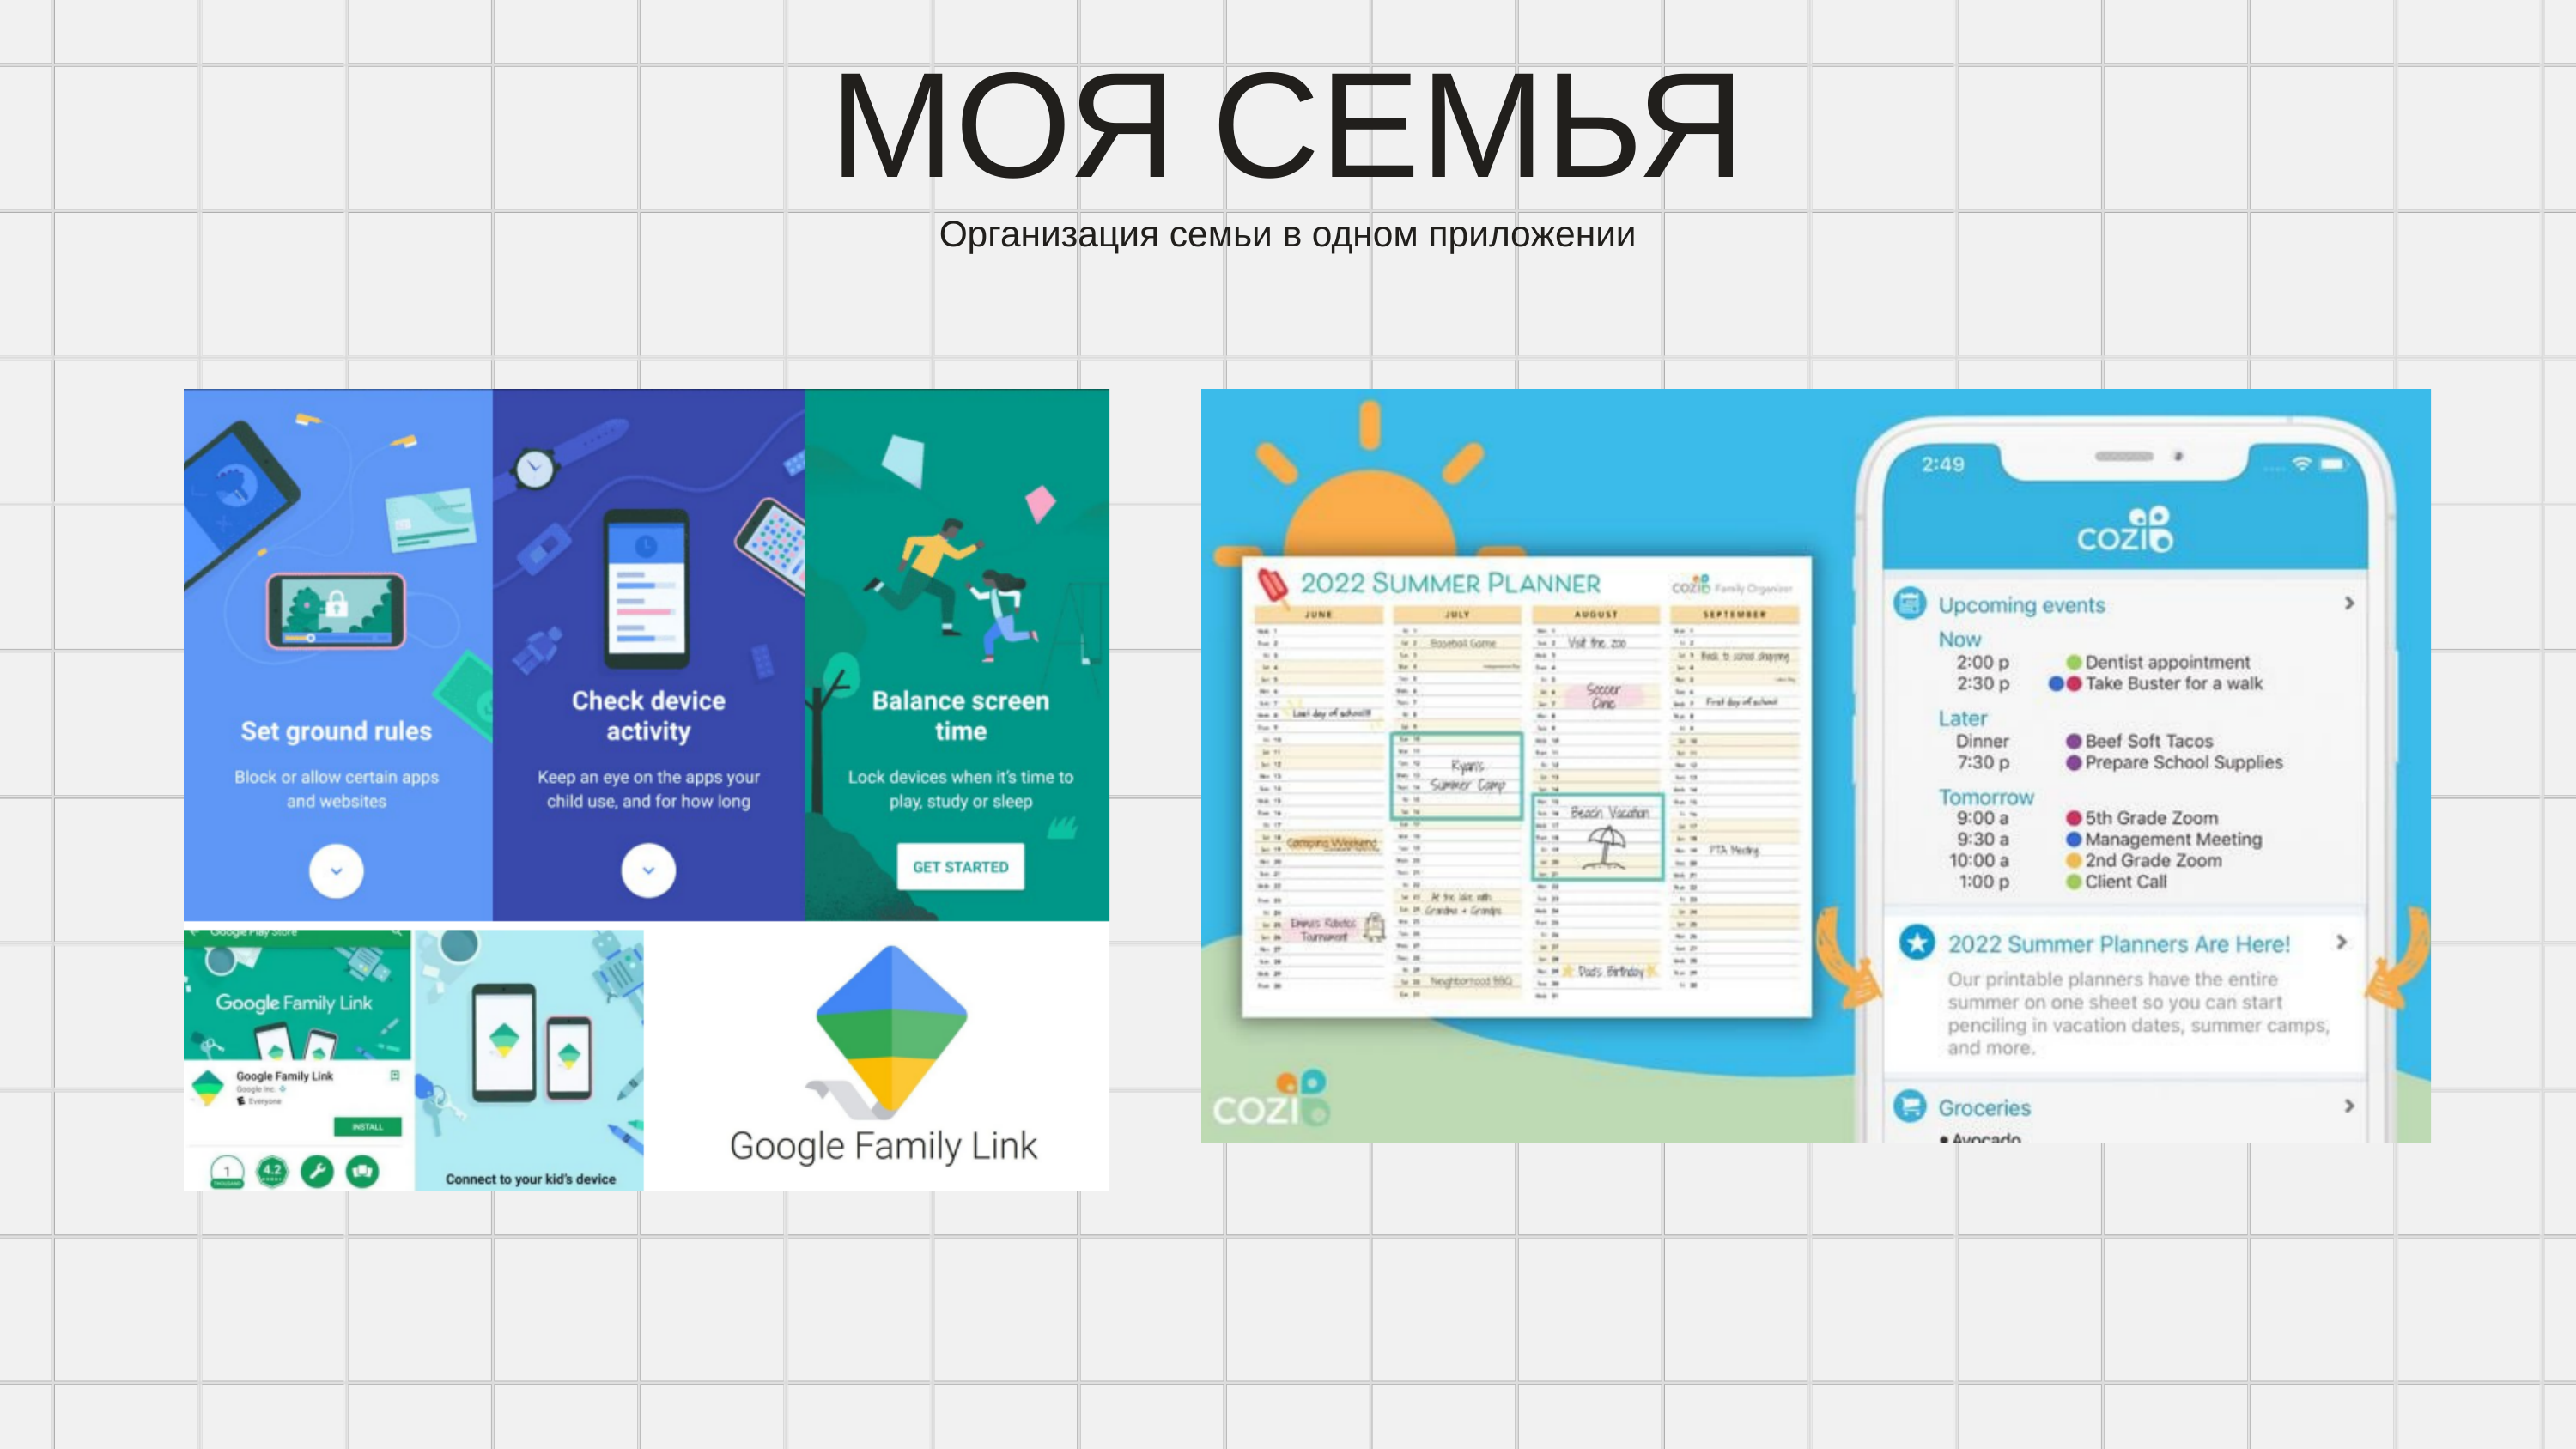

МОЯ СЕМЬЯ
Организация семьи в одном приложении